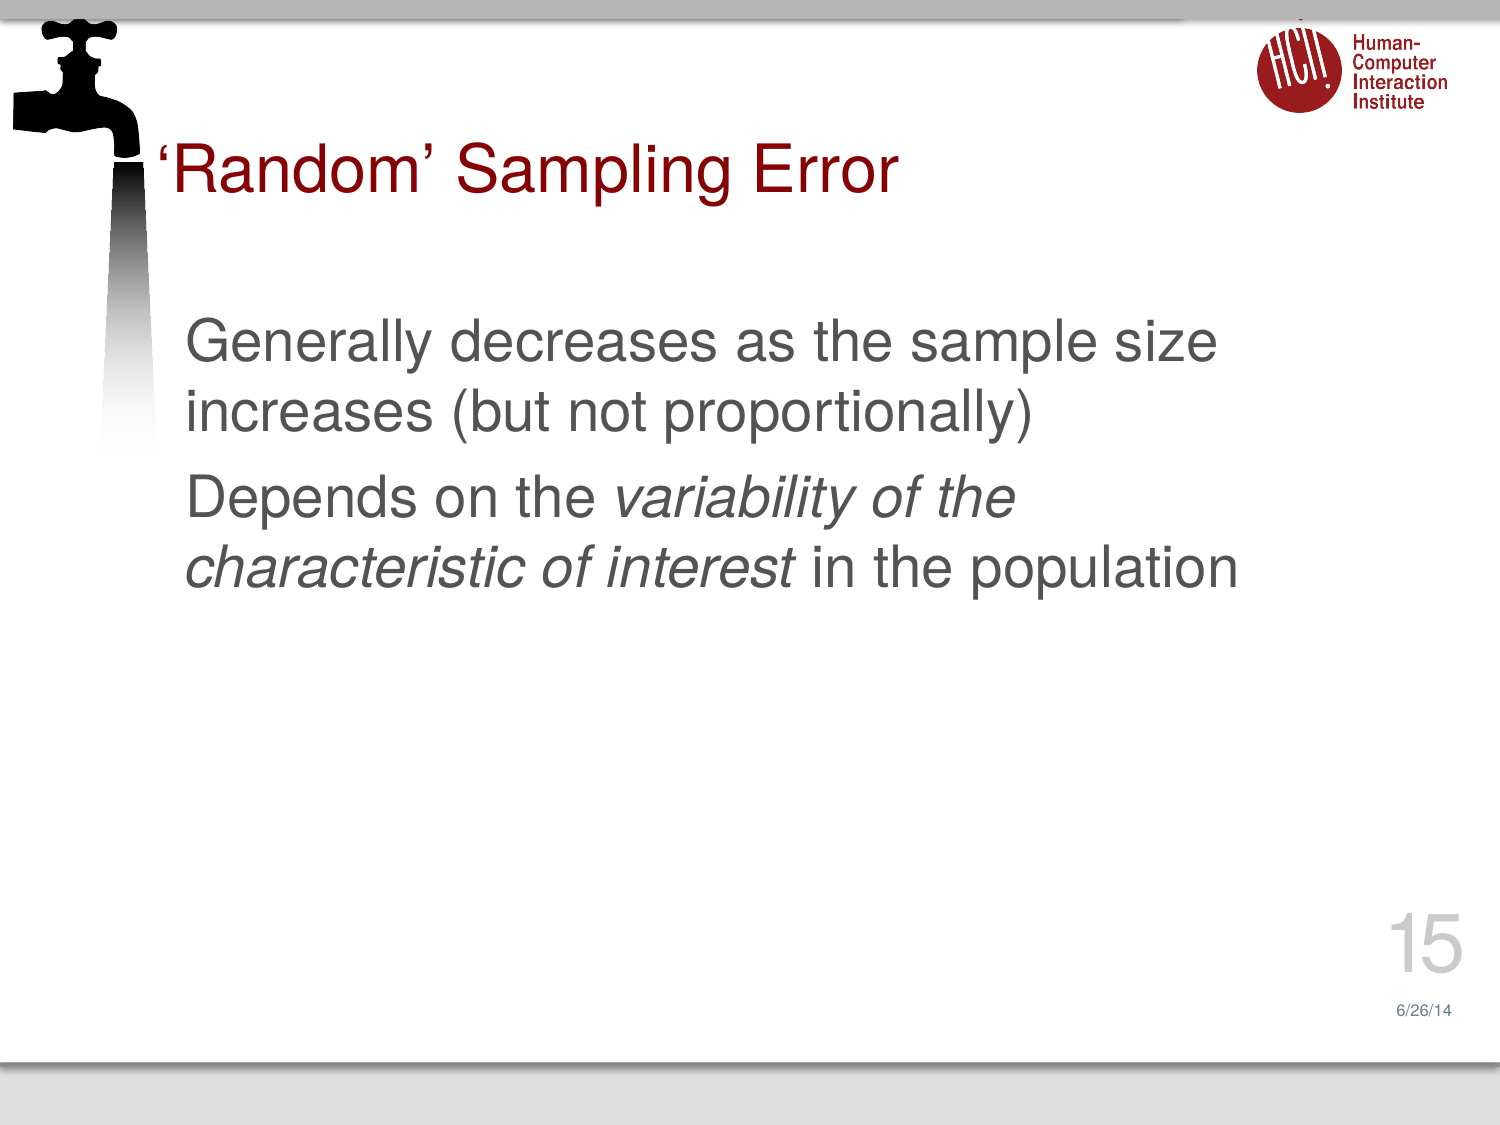

# ‘Random’ Sampling Error
Generally decreases as the sample size increases (but not proportionally)
Depends on the variability of the characteristic of interest in the population
15
6/26/14